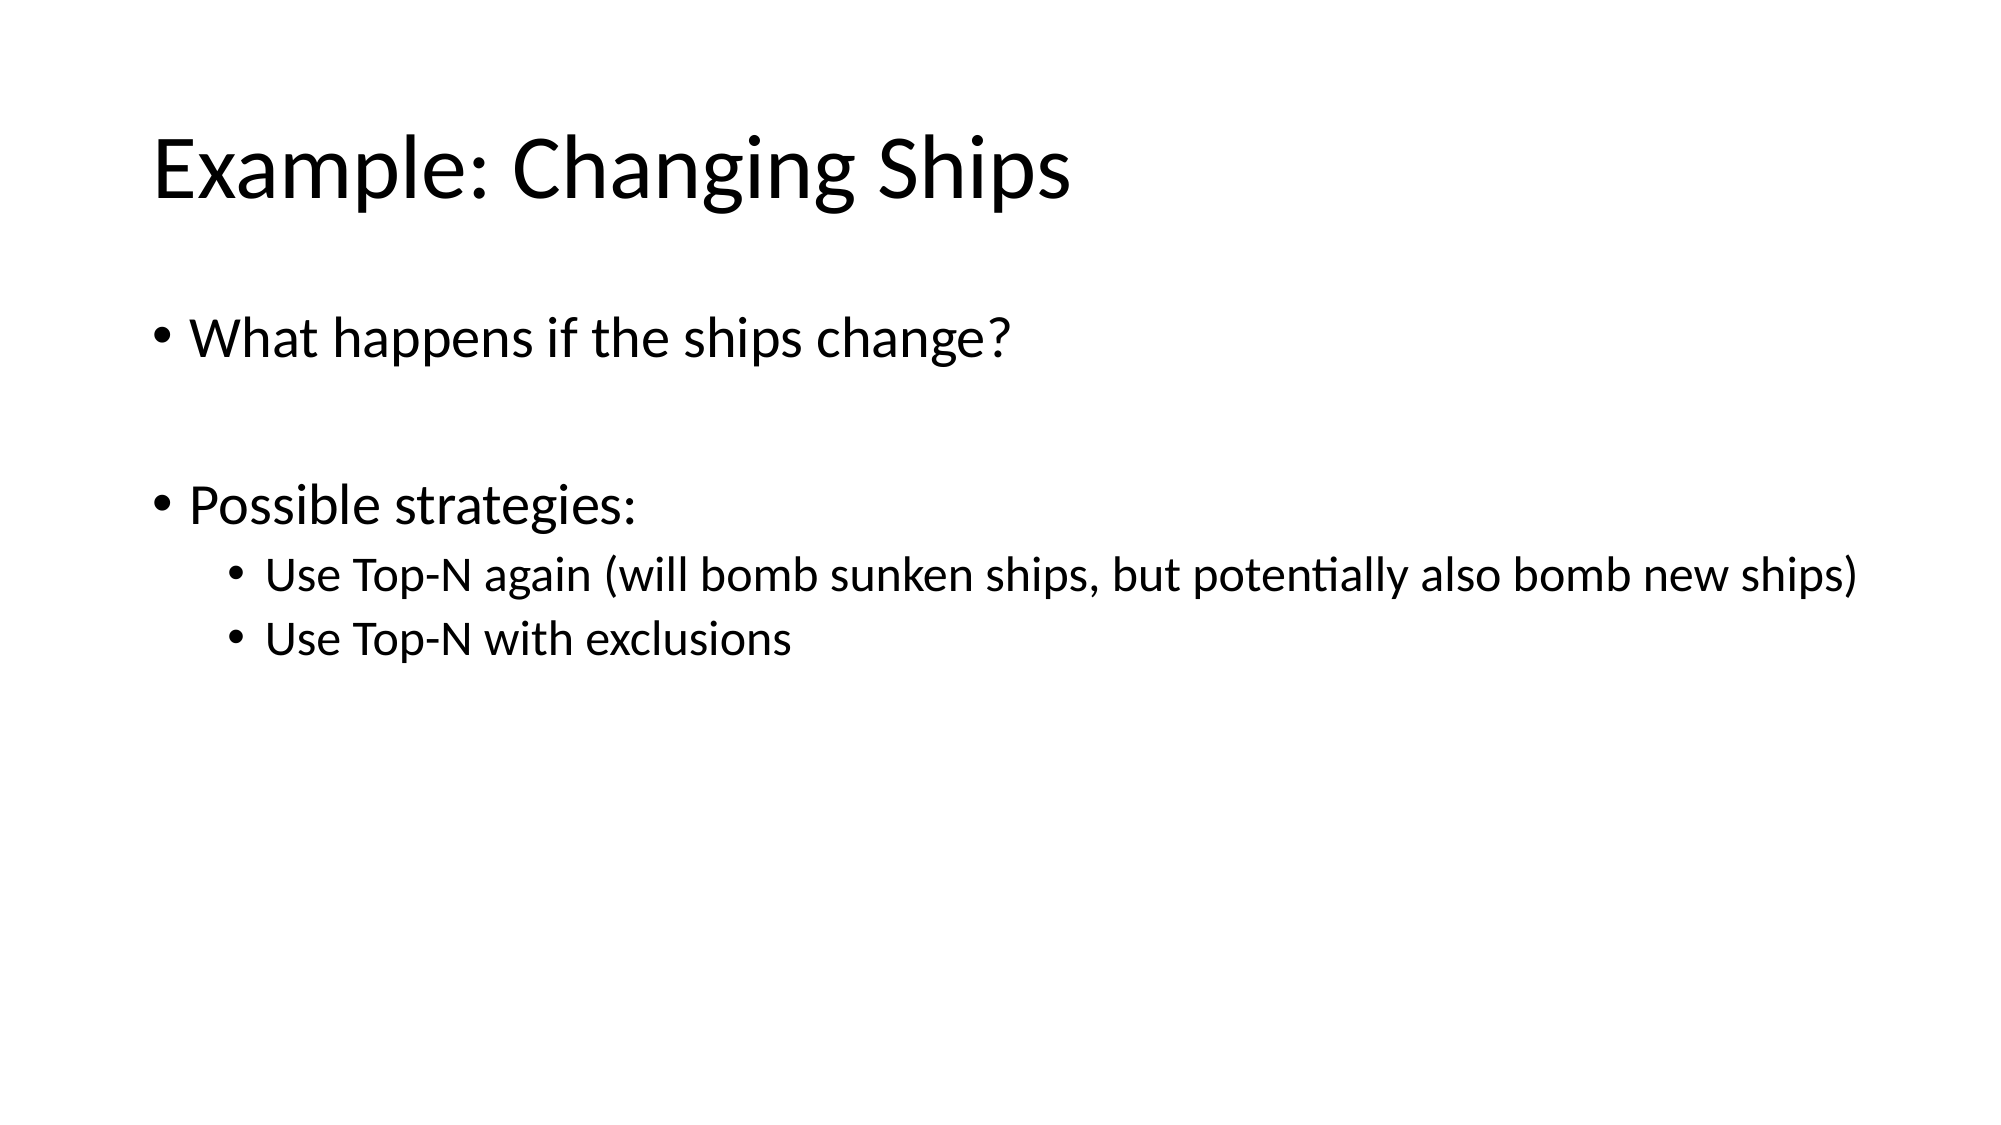

# Example: Changing Ships
What happens if the ships change?

Possible strategies:
Use Top-N again (will bomb sunken ships, but potentially also bomb new ships)
Use Top-N with exclusions